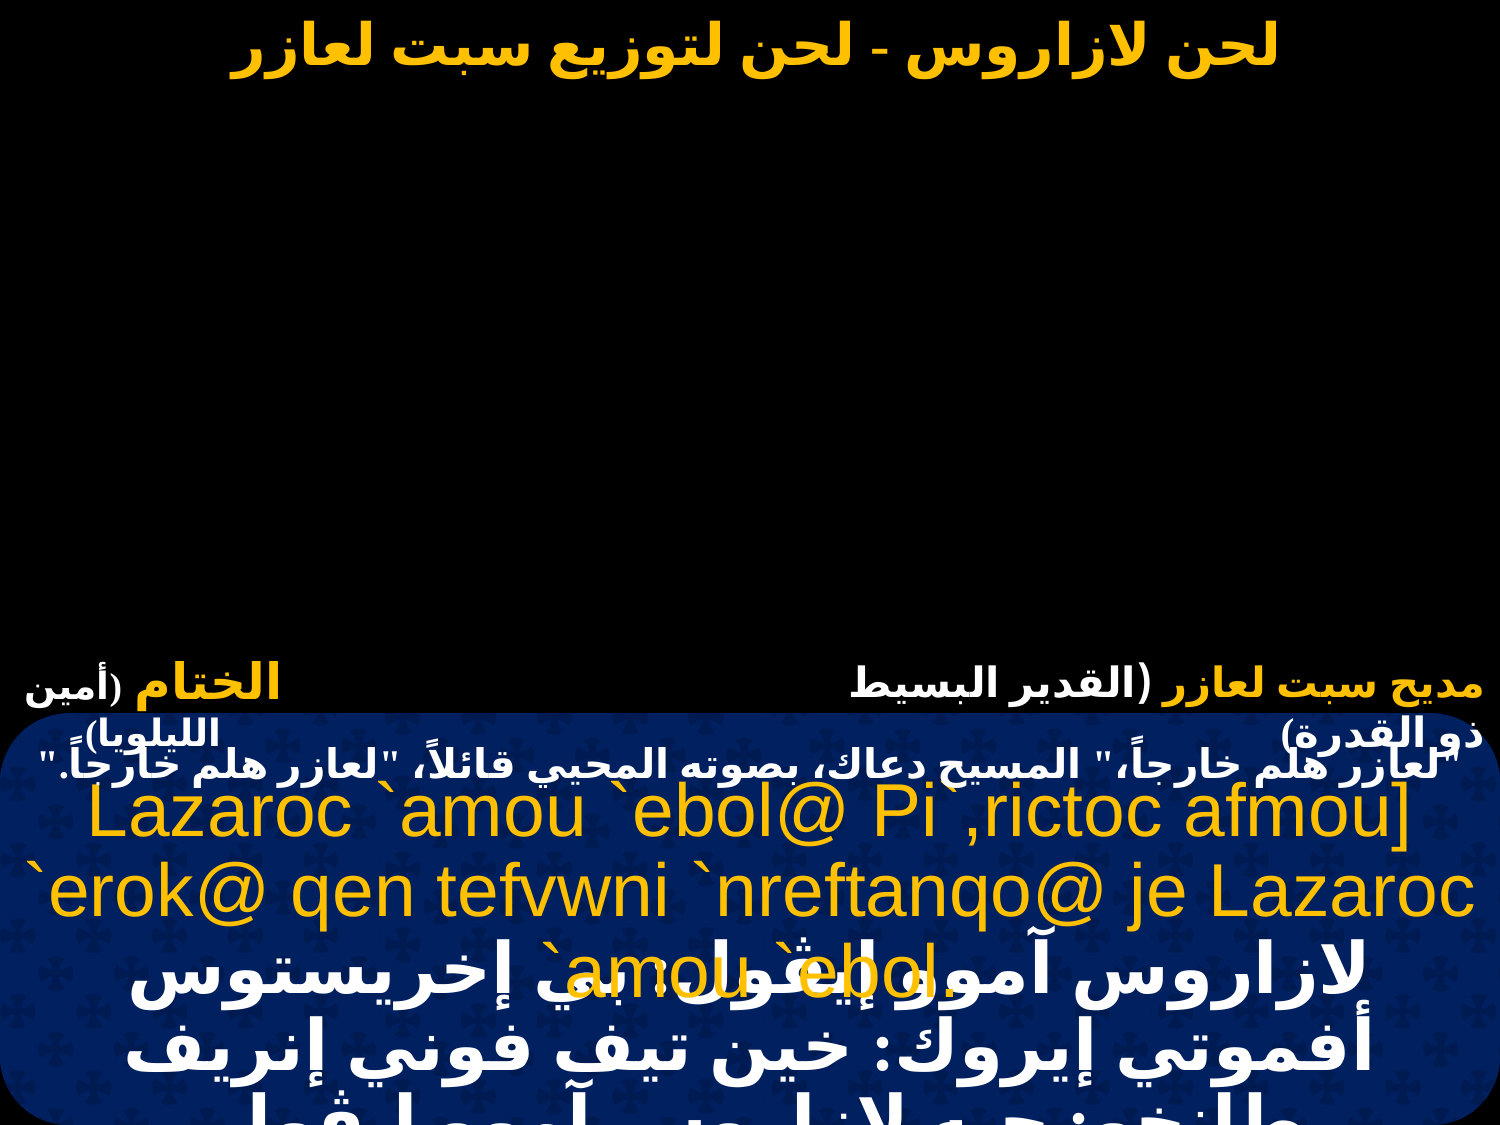

# لازاروس
"لعازر هلم خارجاً،" المسيح دعاك، بصوته المحيي قائلاً، "لعازر هلم خارجاً."
Lazaroc `amou `ebol@ Pi`,rictoc afmou] `erok@ qen tefvwni `nreftanqo@ je Lazaroc `amou `ebol.
لازاروس آموو إيڤول: بي إخريستوس أفموتي إيروك: خين تيف فوني إنريف طانخو: چيه لازاروس آموو إيڤول.